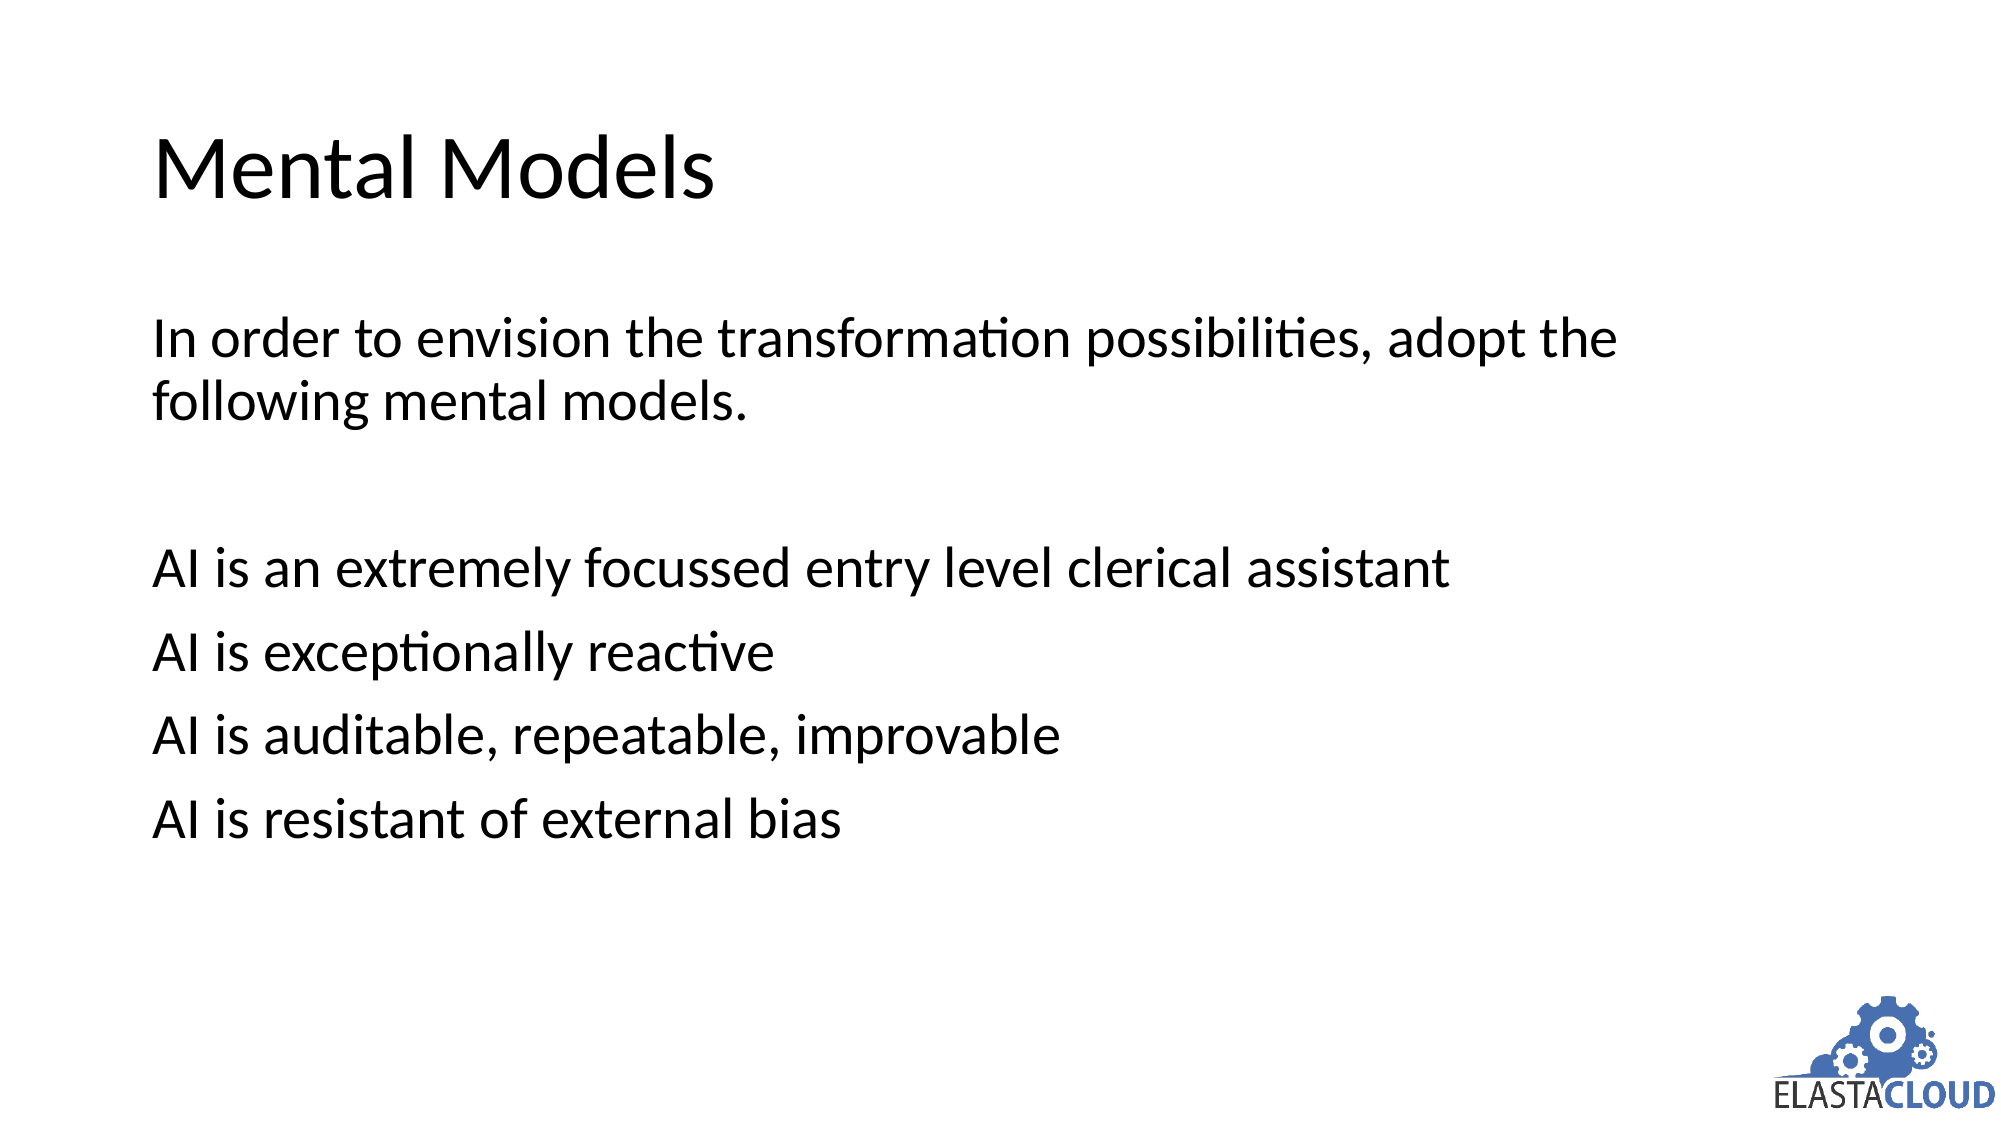

# Mental Models
In order to envision the transformation possibilities, adopt the following mental models.

AI is an extremely focussed entry level clerical assistant
AI is exceptionally reactive
AI is auditable, repeatable, improvable
AI is resistant of external bias